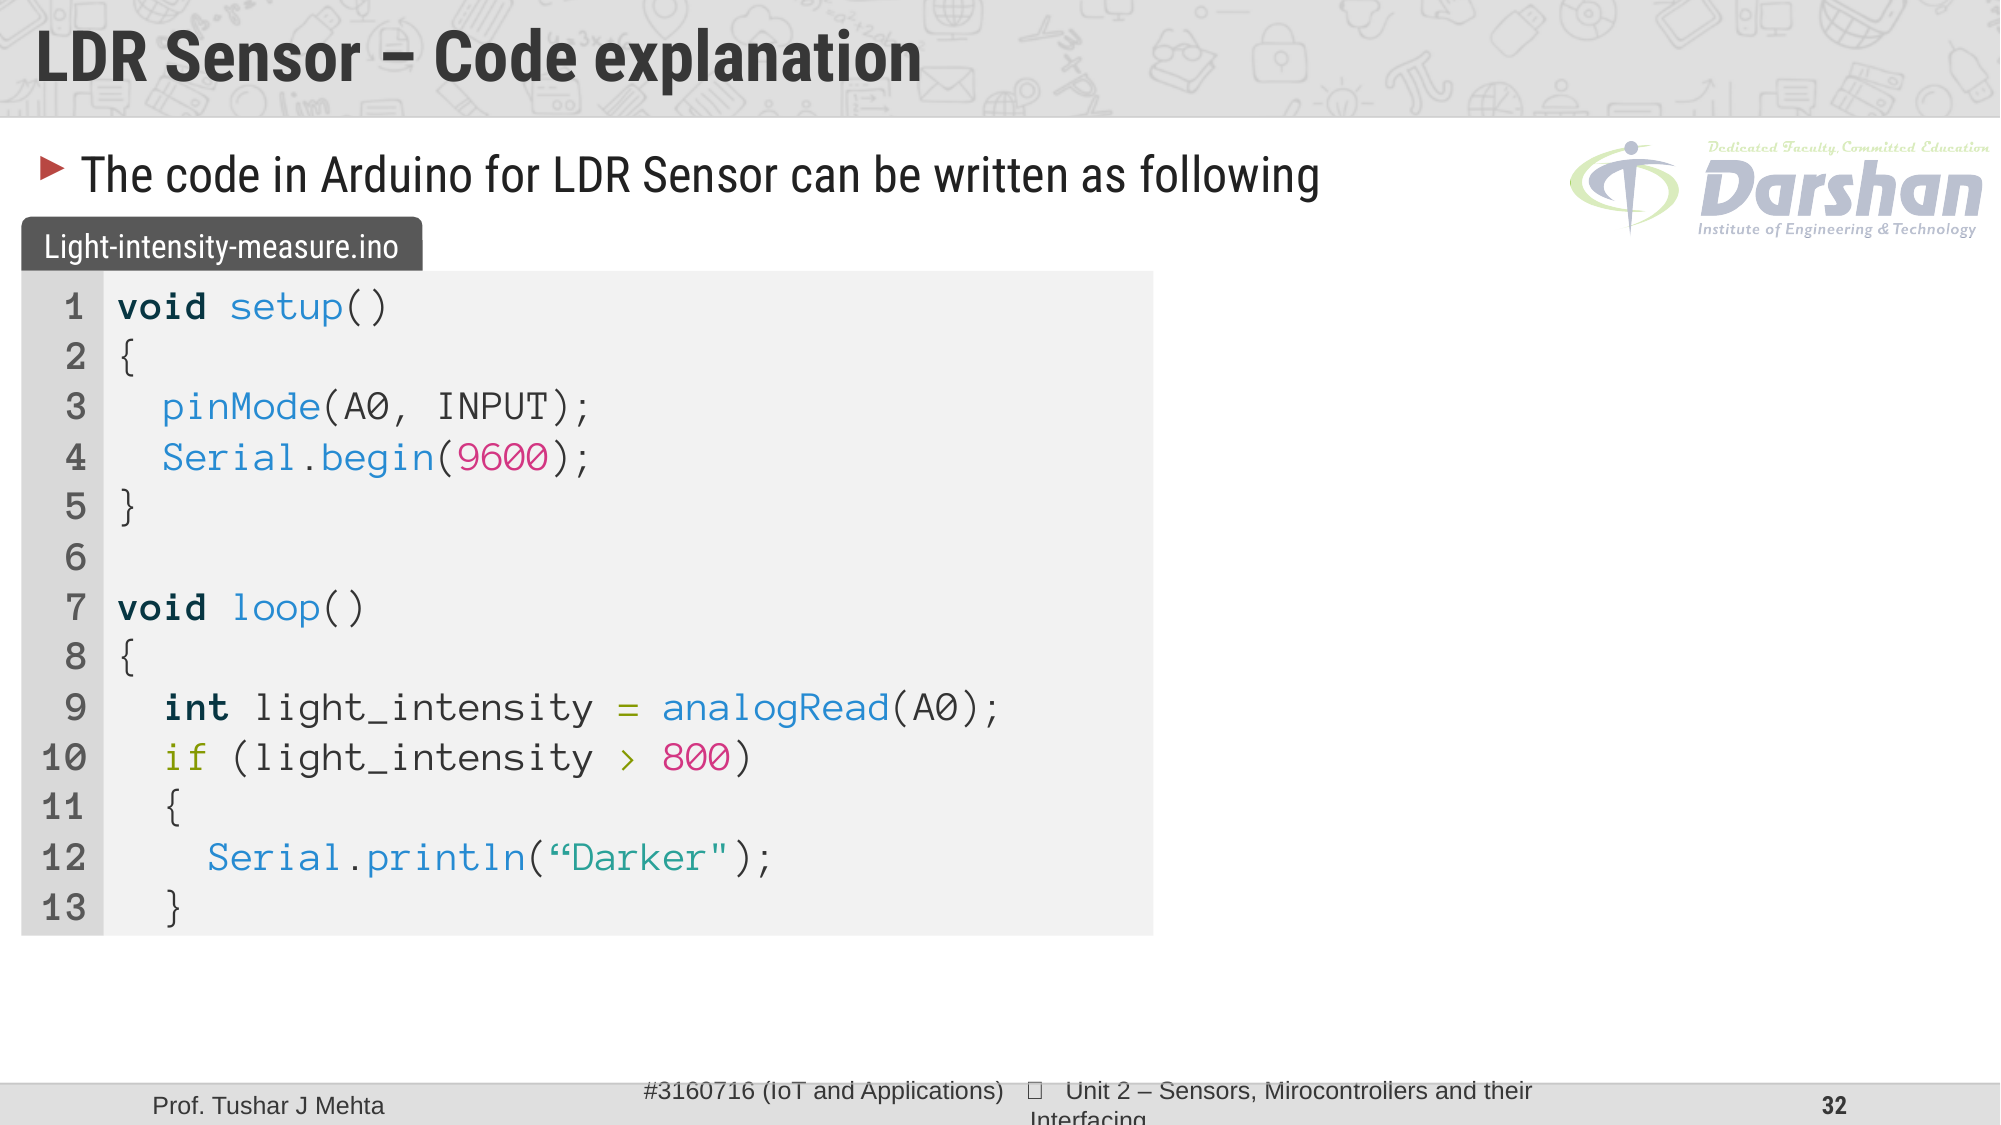

# LDR Sensor – Code explanation
The code in Arduino for LDR Sensor can be written as following

Light-intensity-measure.ino
1
2
3
4
5
6
7
8
9
10
11
12
13
void setup()
{
  pinMode(A0, INPUT);
  Serial.begin(9600);
}
void loop()
{
  int light_intensity = analogRead(A0);
  if (light_intensity > 800)
  {
    Serial.println(“Darker");
  }